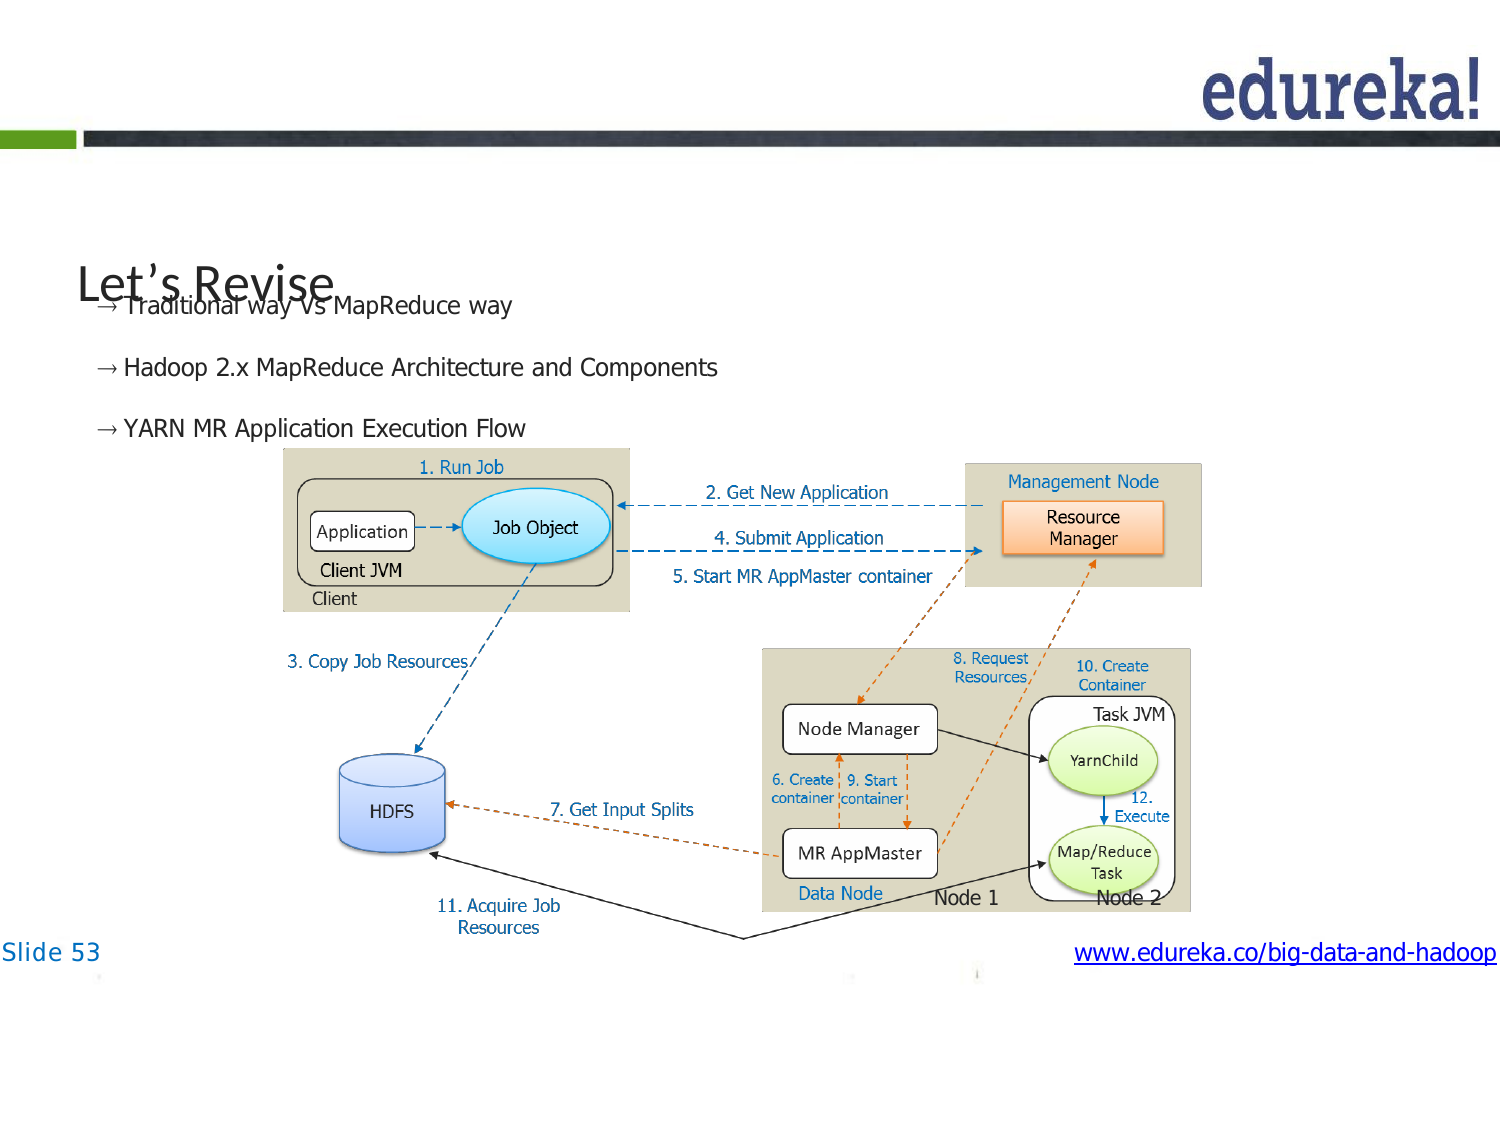

# Let’s Revise
→ Traditional way Vs MapReduce way

→ Hadoop 2.x MapReduce Architecture and Components

→ YARN MR Application Execution Flow

Node 1
Node 2
Slide 53
www.edureka.co/big-data-and-hadoop